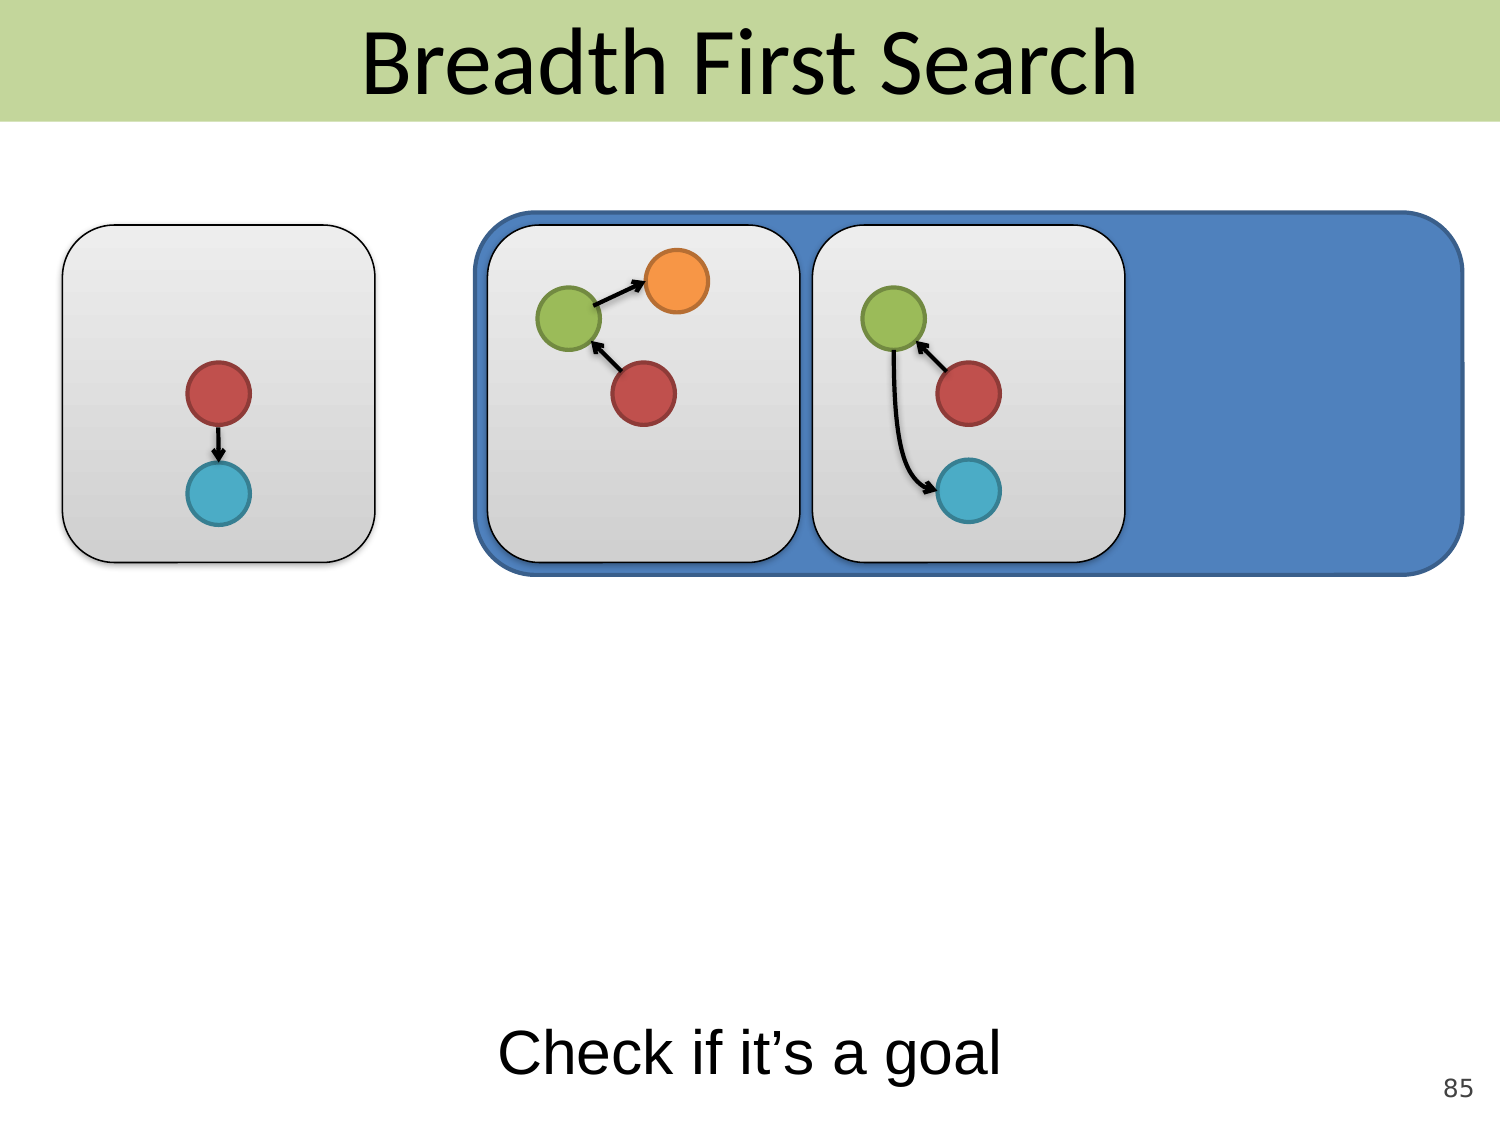

# Breadth First Search

Check if it’s a goal